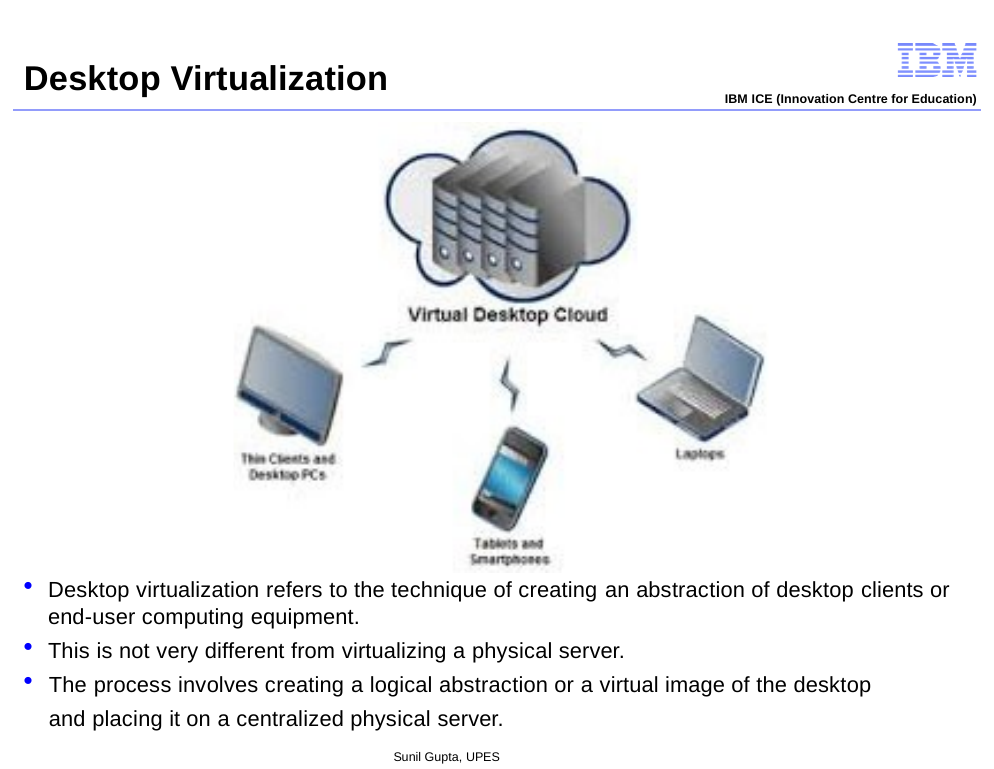

# Desktop Virtualization
IBM ICE (Innovation Centre for Education)

Desktop virtualization refers to the technique of creating an abstraction of desktop clients or  end-user computing equipment.
This is not very different from virtualizing a physical server.
The process involves creating a logical abstraction or a virtual image of the desktop  and placing it on a centralized physical server.
Sunil Gupta, UPES